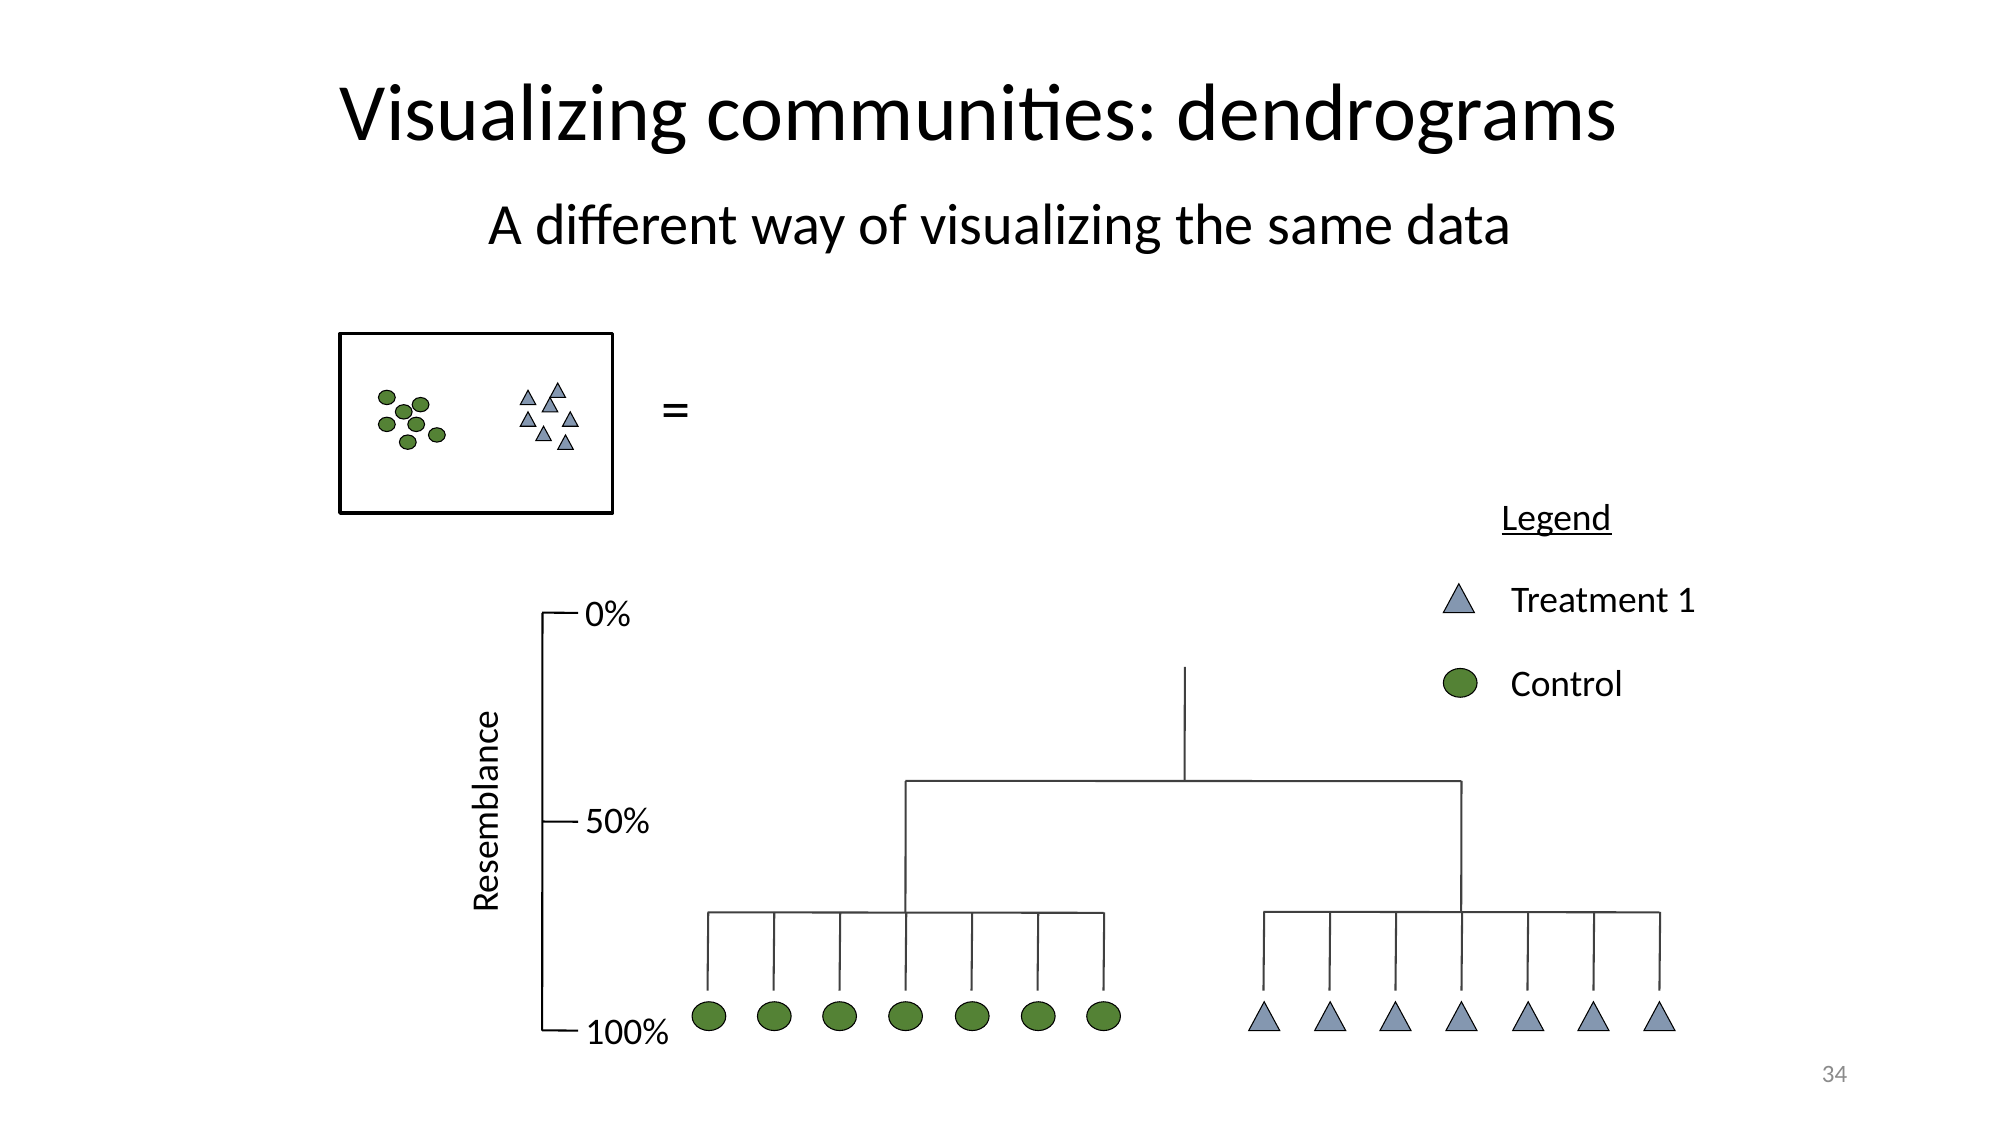

# Visualizing communities: dendrograms
A different way of visualizing the same data

=
Legend
Treatment 1

Control

0%

Resemblance
50%
100%
34